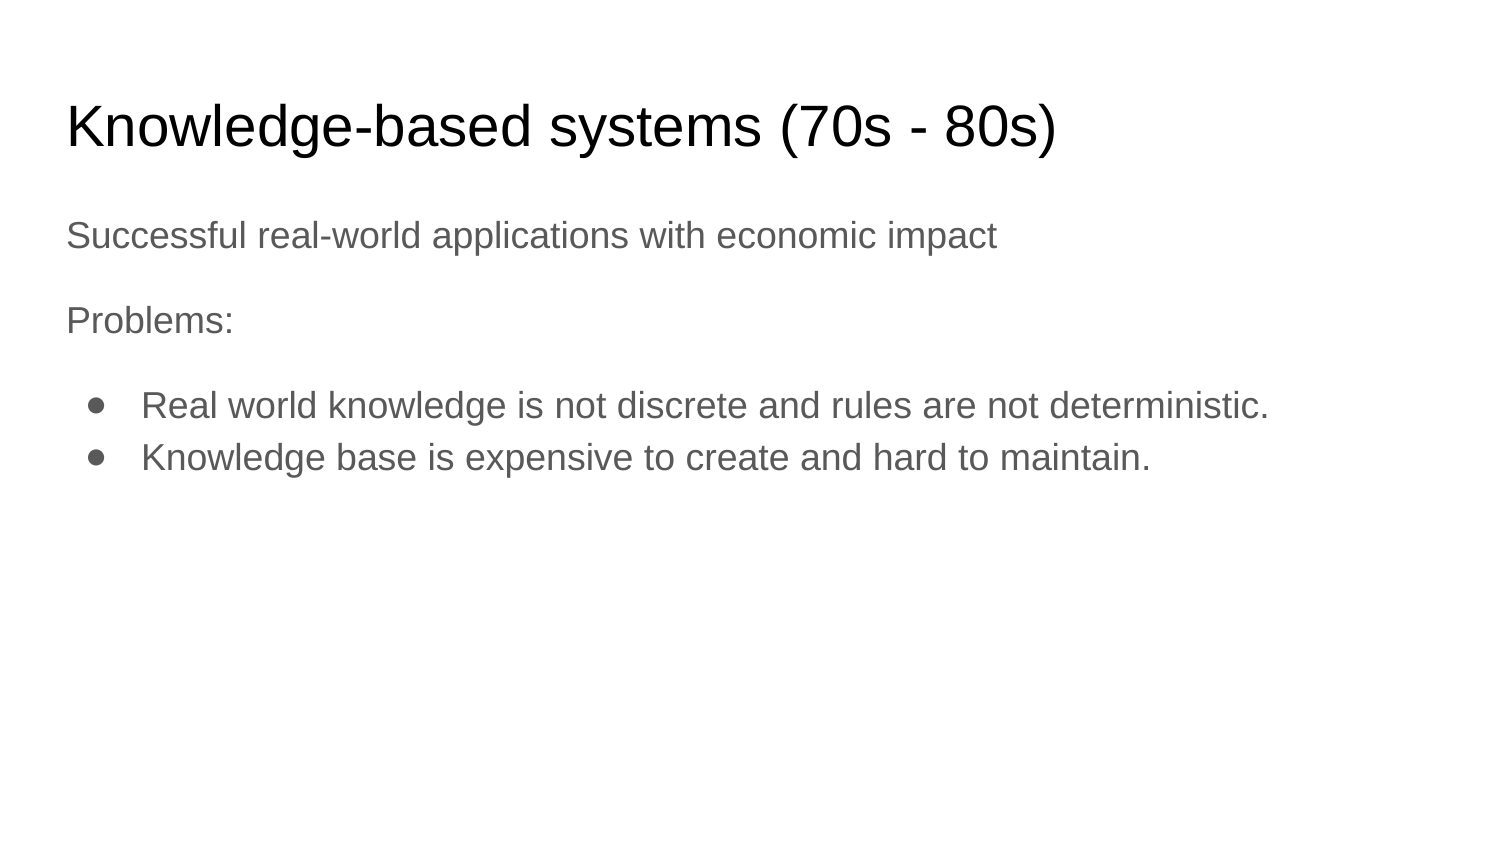

# Knowledge-based systems (70s - 80s)
Successful real-world applications with economic impact
Problems:
Real world knowledge is not discrete and rules are not deterministic.
Knowledge base is expensive to create and hard to maintain.